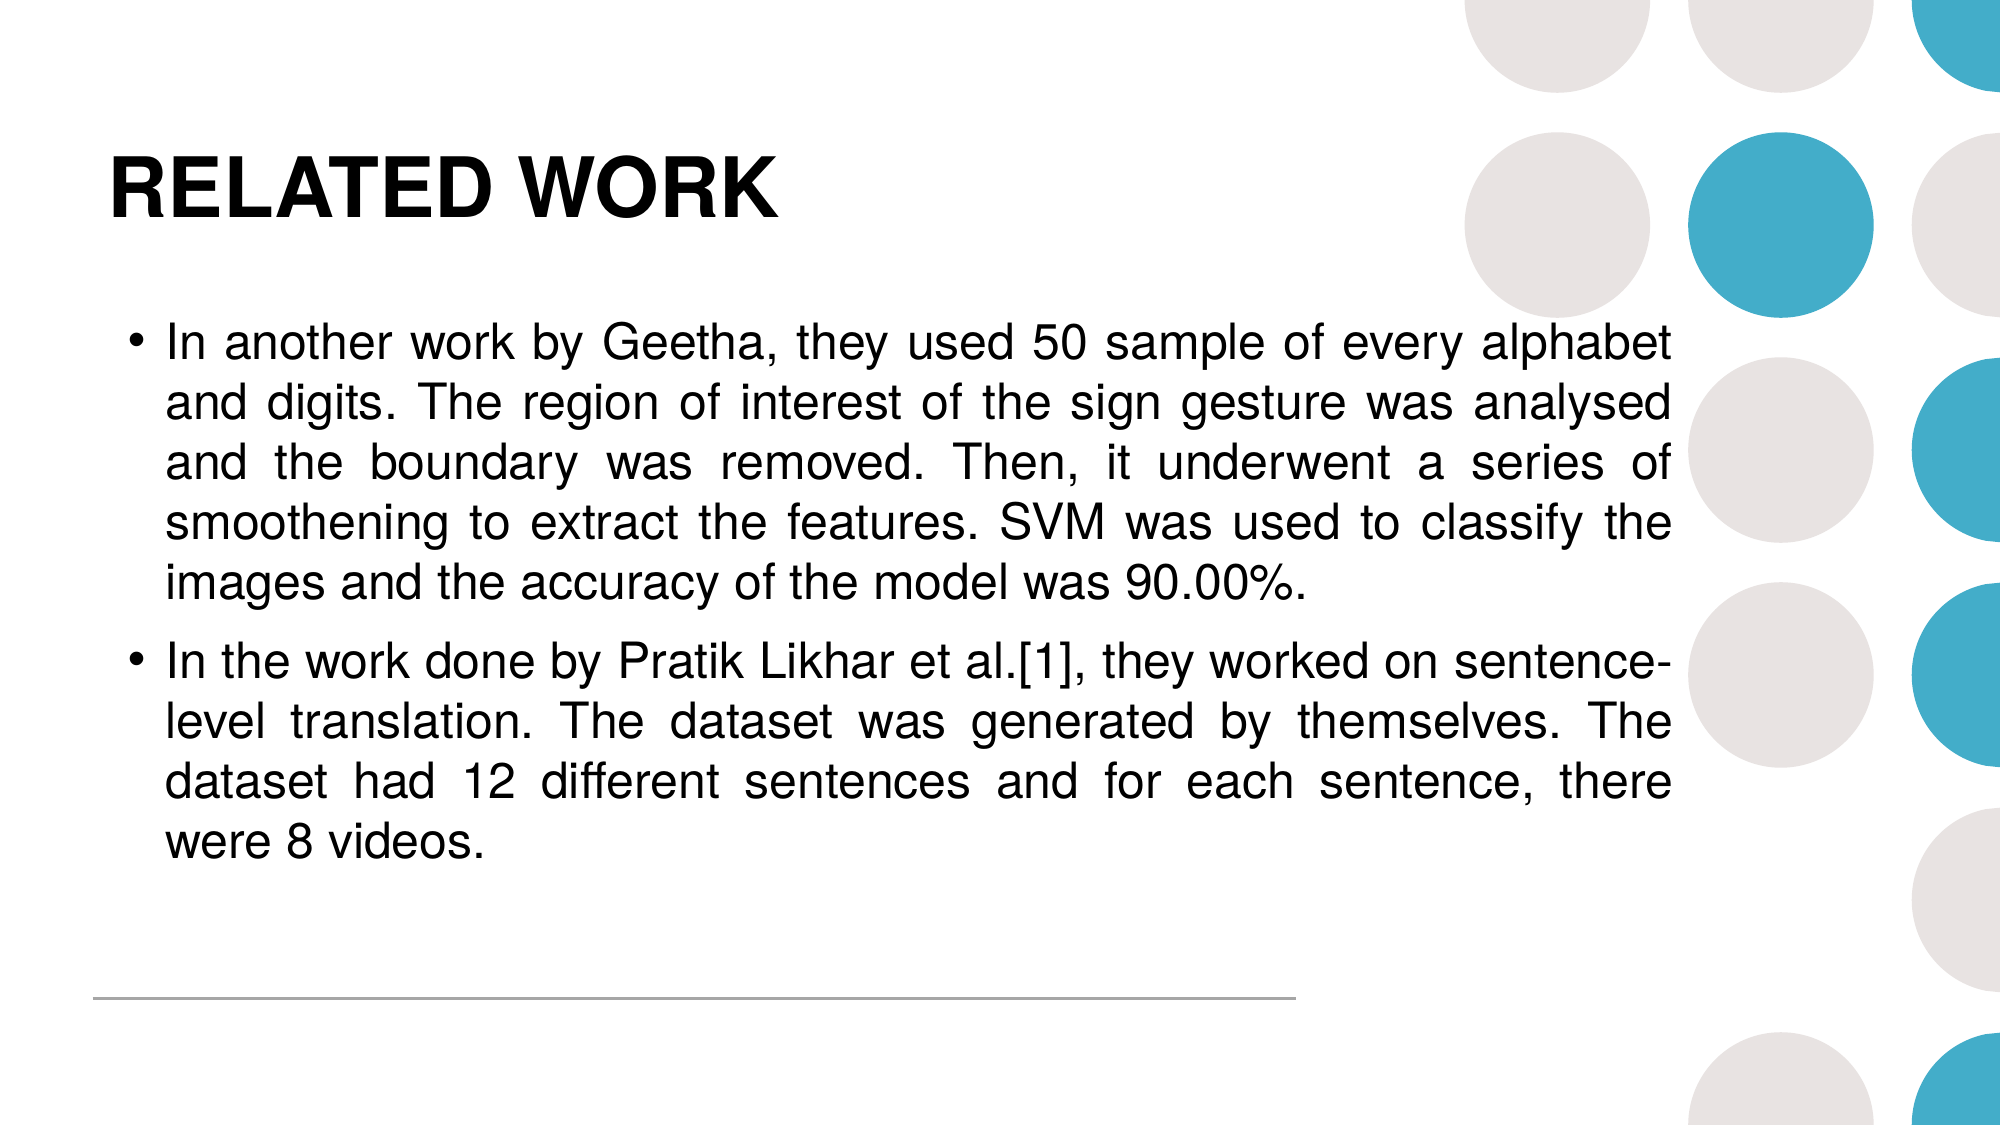

# RELATED WORK
In another work by Geetha, they used 50 sample of every alphabet and digits. The region of interest of the sign gesture was analysed and the boundary was removed. Then, it underwent a series of smoothening to extract the features. SVM was used to classify the images and the accuracy of the model was 90.00%.
In the work done by Pratik Likhar et al.[1], they worked on sentence-level translation. The dataset was generated by themselves. The dataset had 12 different sentences and for each sentence, there were 8 videos.